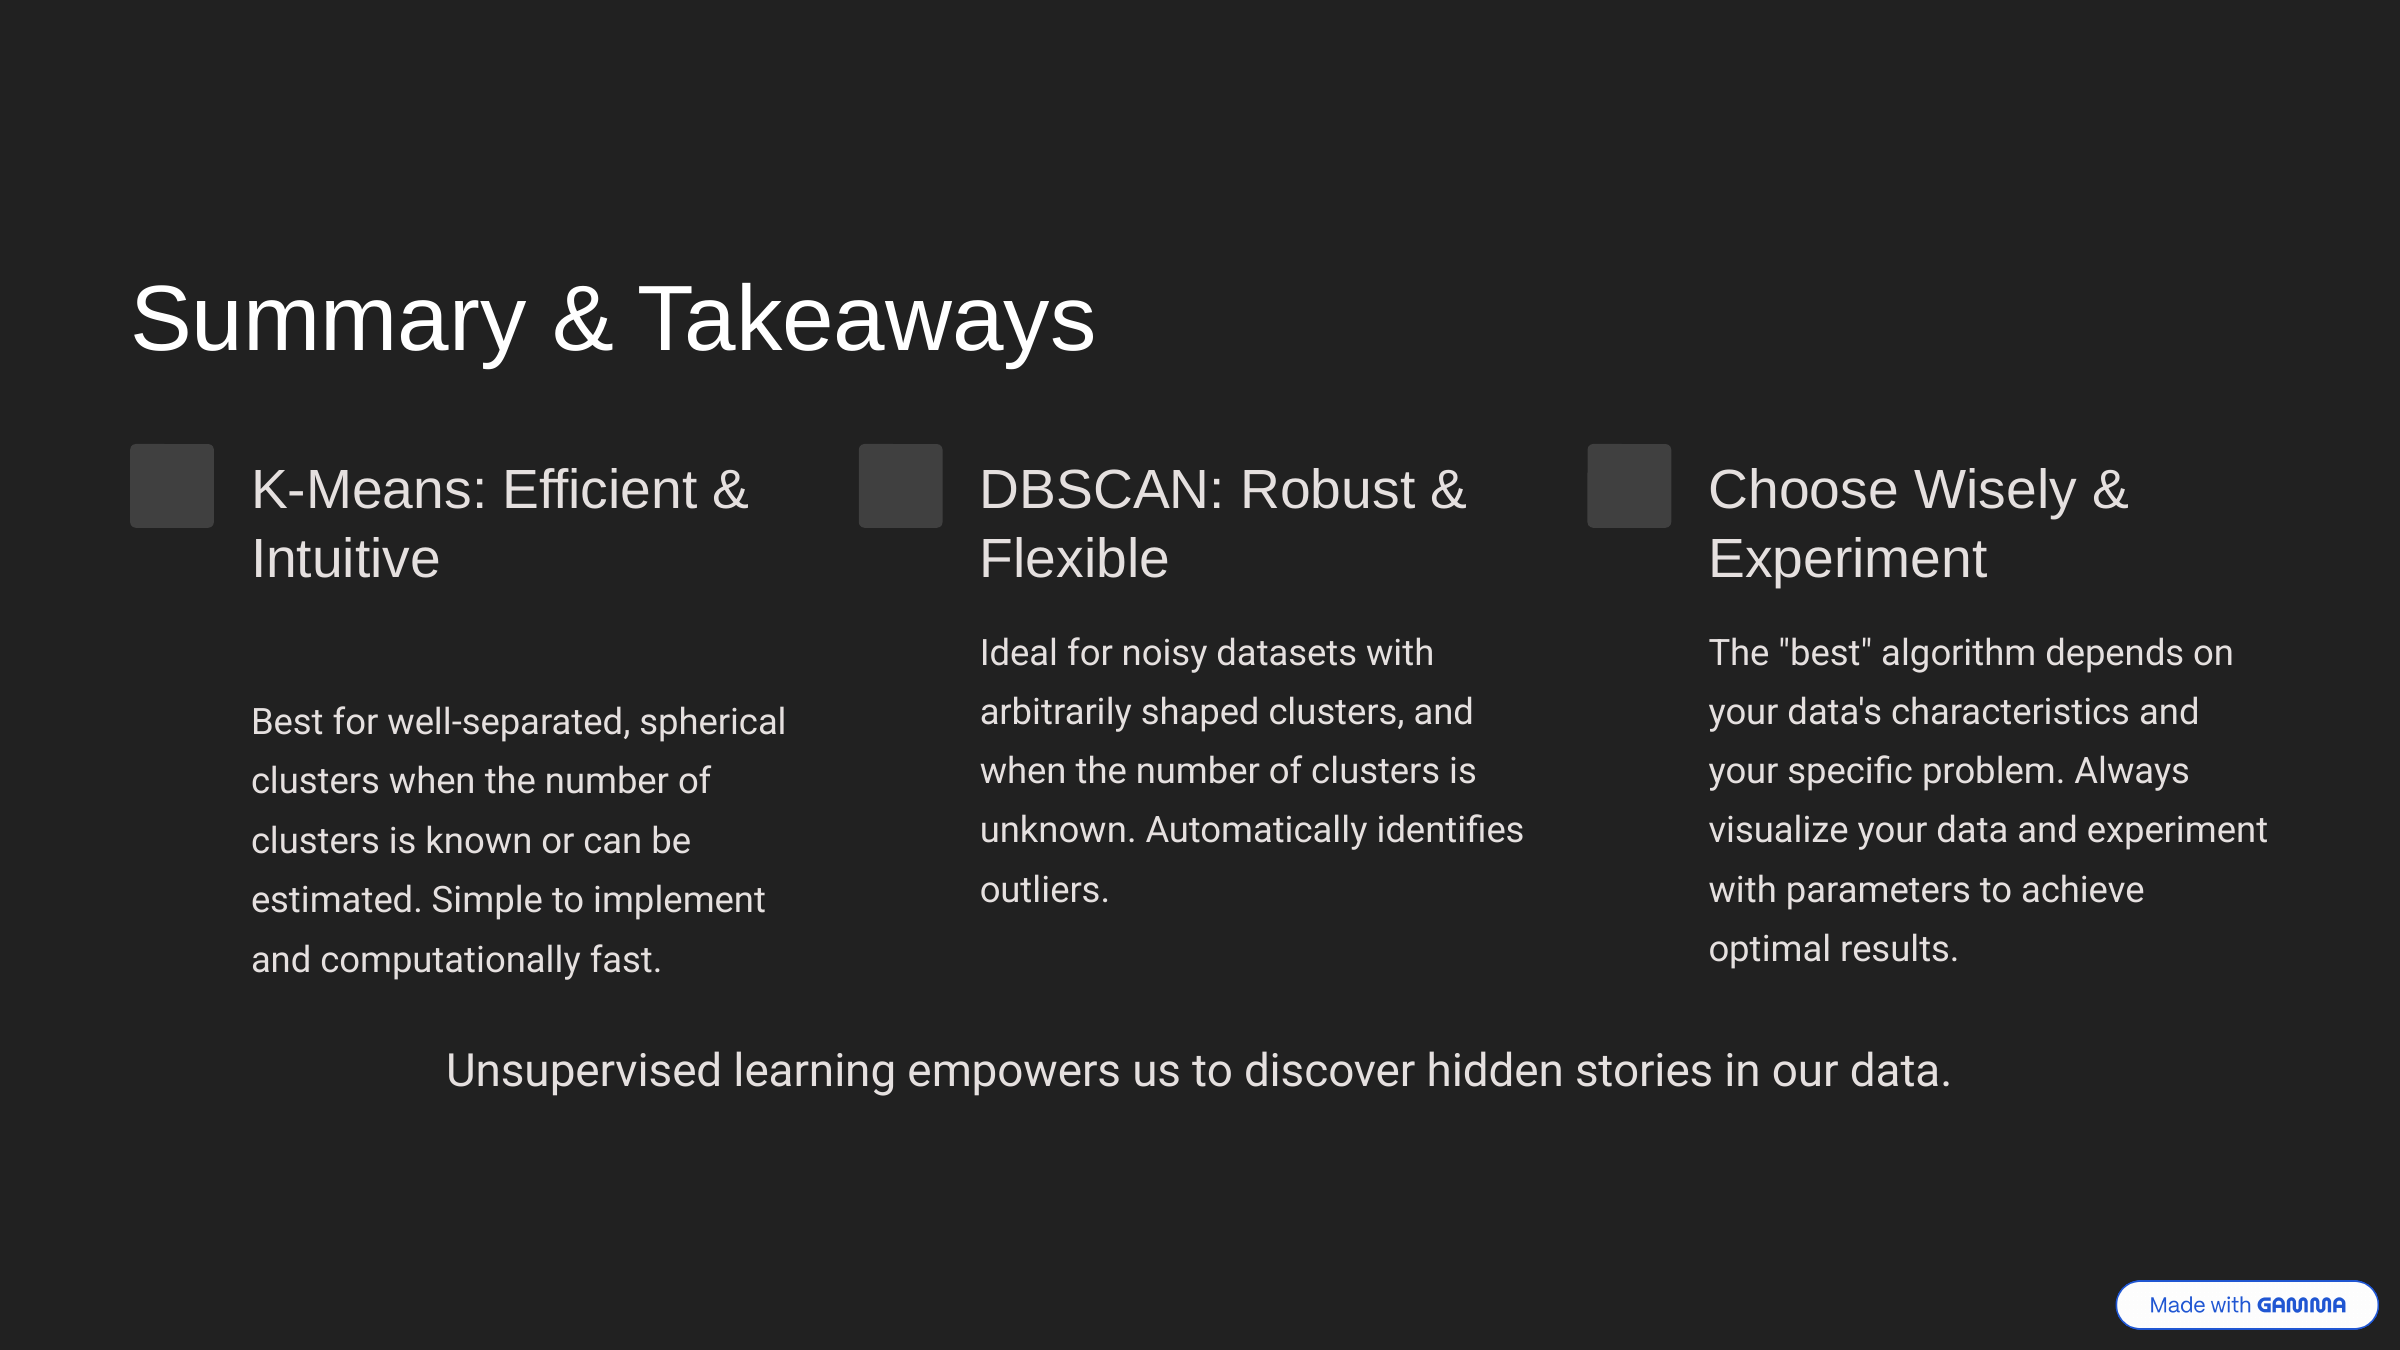

Summary & Takeaways

K-Means: Efficient & Intuitive
DBSCAN: Robust & Flexible
Choose Wisely & Experiment
Ideal for noisy datasets with arbitrarily shaped clusters, and when the number of clusters is unknown. Automatically identifies outliers.
The "best" algorithm depends on your data's characteristics and your specific problem. Always visualize your data and experiment with parameters to achieve optimal results.
Best for well-separated, spherical clusters when the number of clusters is known or can be estimated. Simple to implement and computationally fast.
Unsupervised learning empowers us to discover hidden stories in our data.